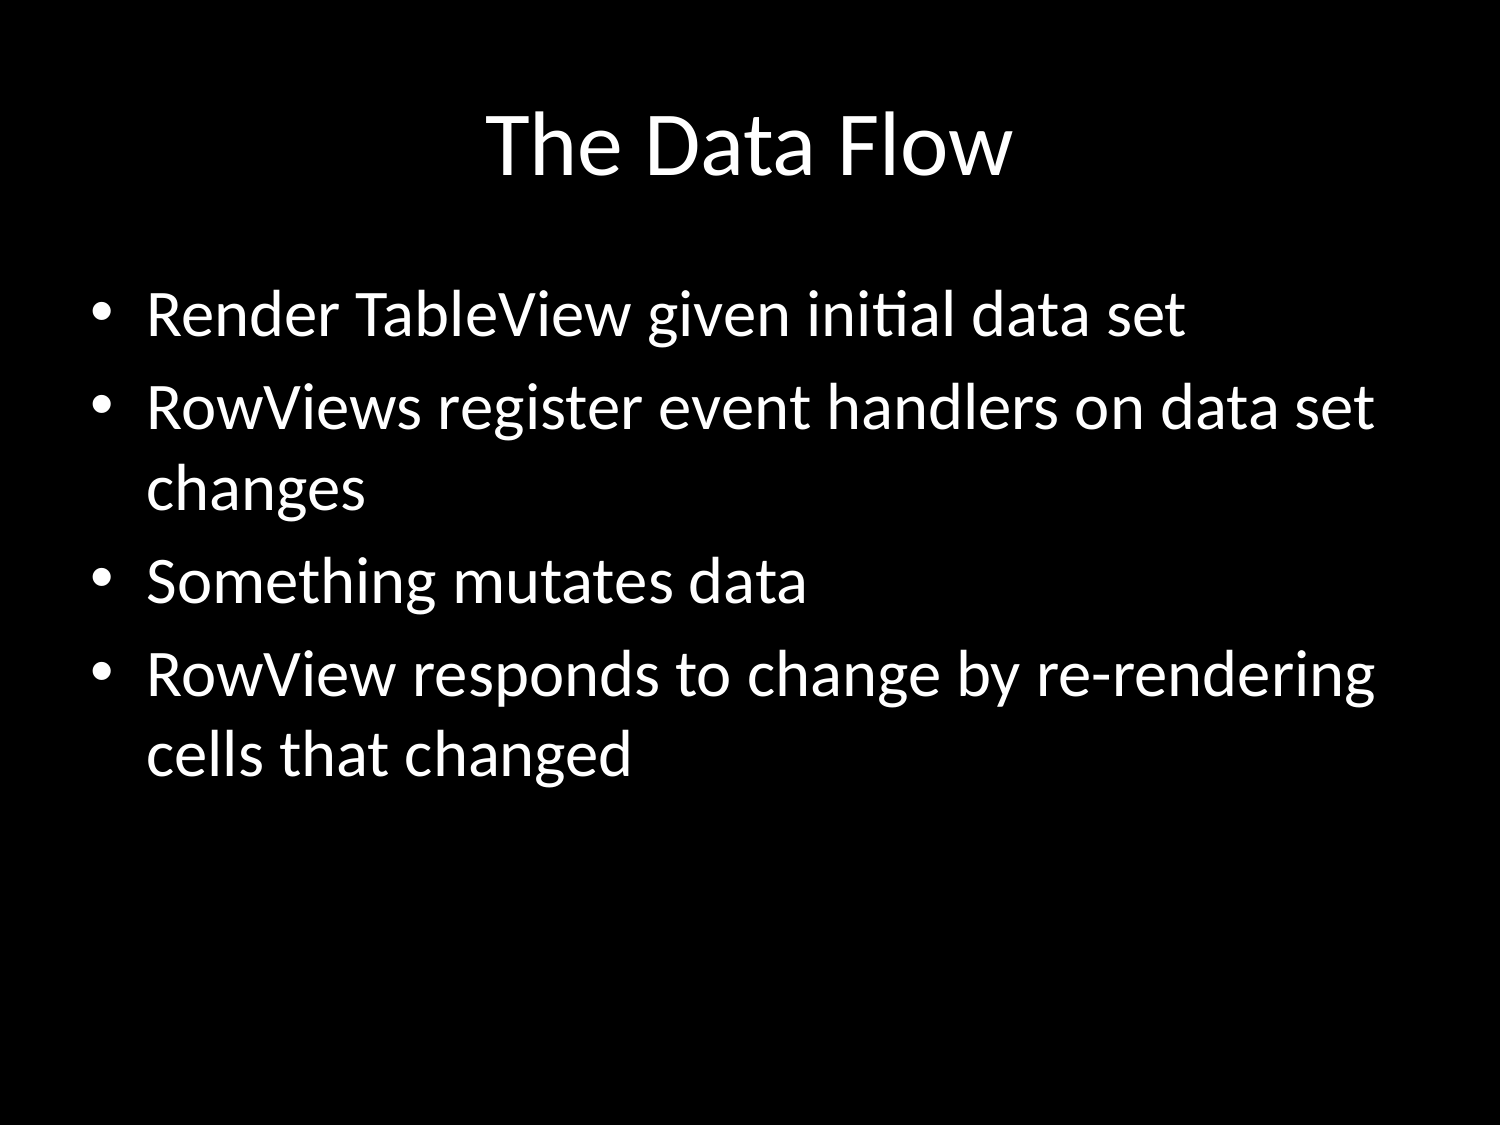

# The Data Flow
Render TableView given initial data set
RowViews register event handlers on data set changes
Something mutates data
RowView responds to change by re-rendering cells that changed